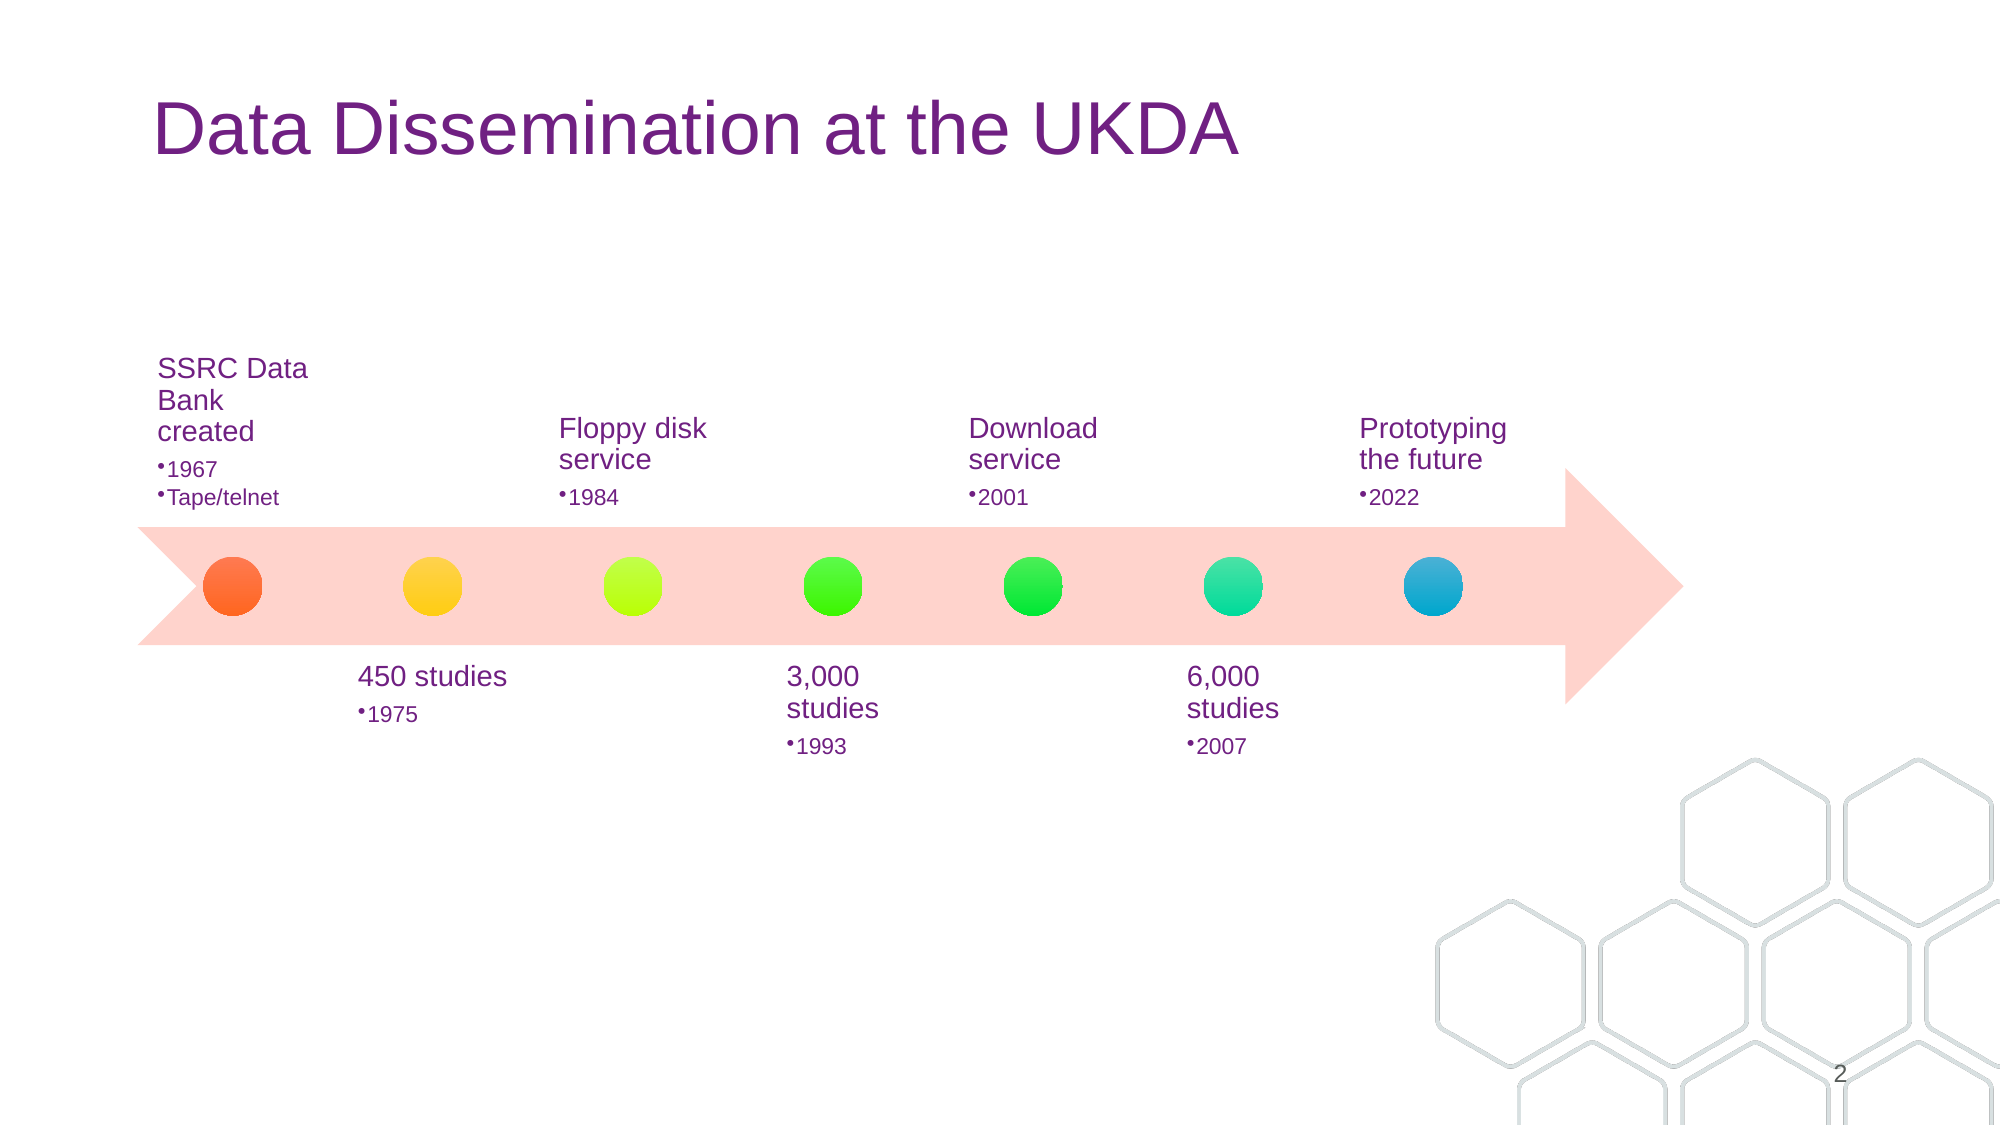

# Data Dissemination at the UKDA
SSRC Data Bank created
1967
Tape/telnet
450 studies
1975
Floppy disk service
1984
3,000 studies
1993
Download service
2001
6,000 studies
2007
Prototyping the future
2022
2